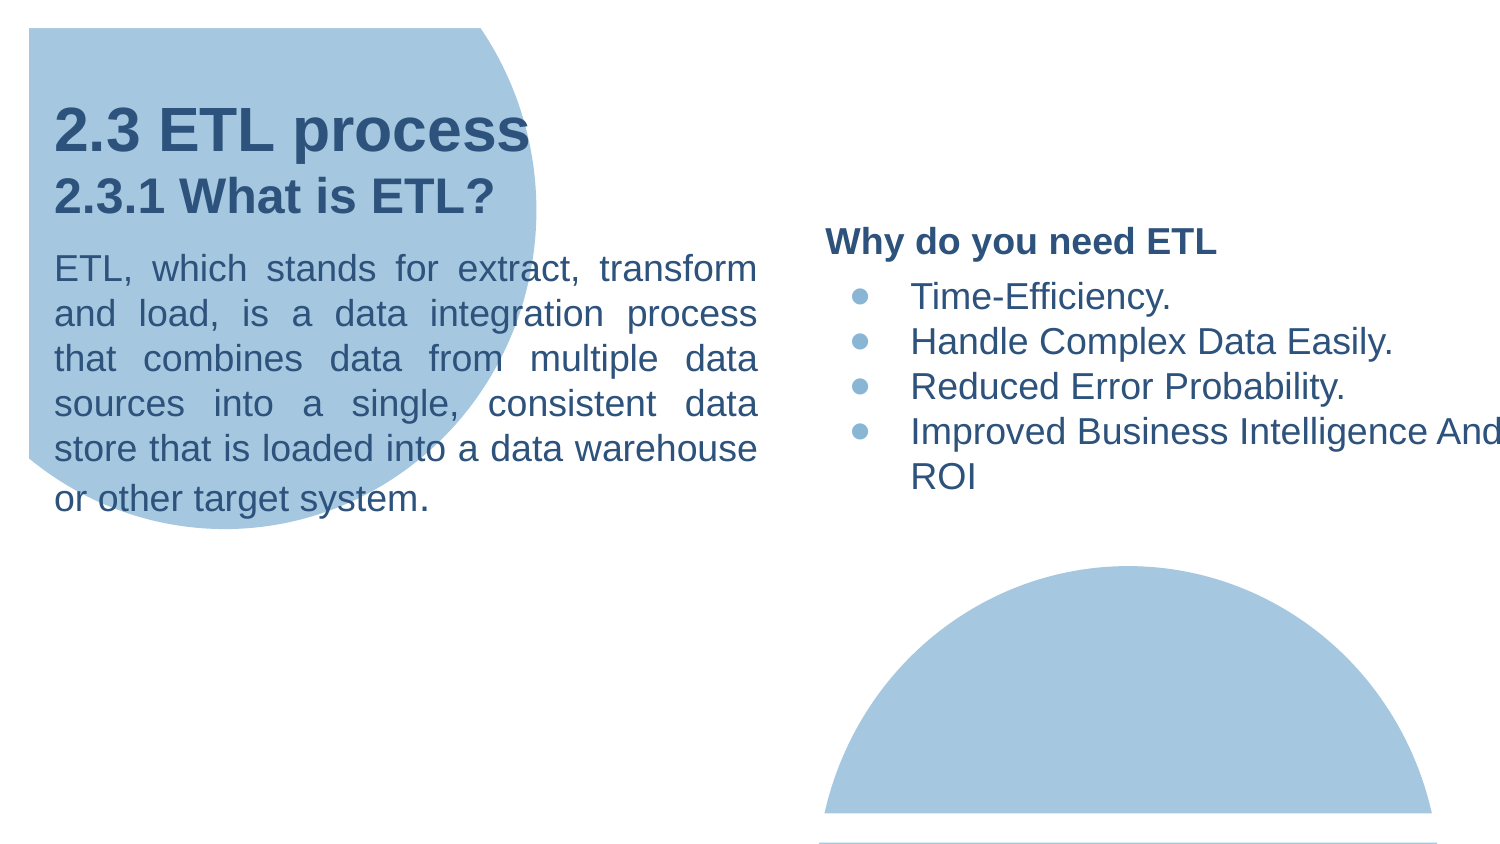

# 2.3 ETL process
2.3.1 What is ETL?
 Why do you need ETL
ETL, which stands for extract, transform and load, is a data integration process that combines data from multiple data sources into a single, consistent data store that is loaded into a data warehouse or other target system.

Time-Efficiency.
Handle Complex Data Easily.
Reduced Error Probability.
Improved Business Intelligence And ROI